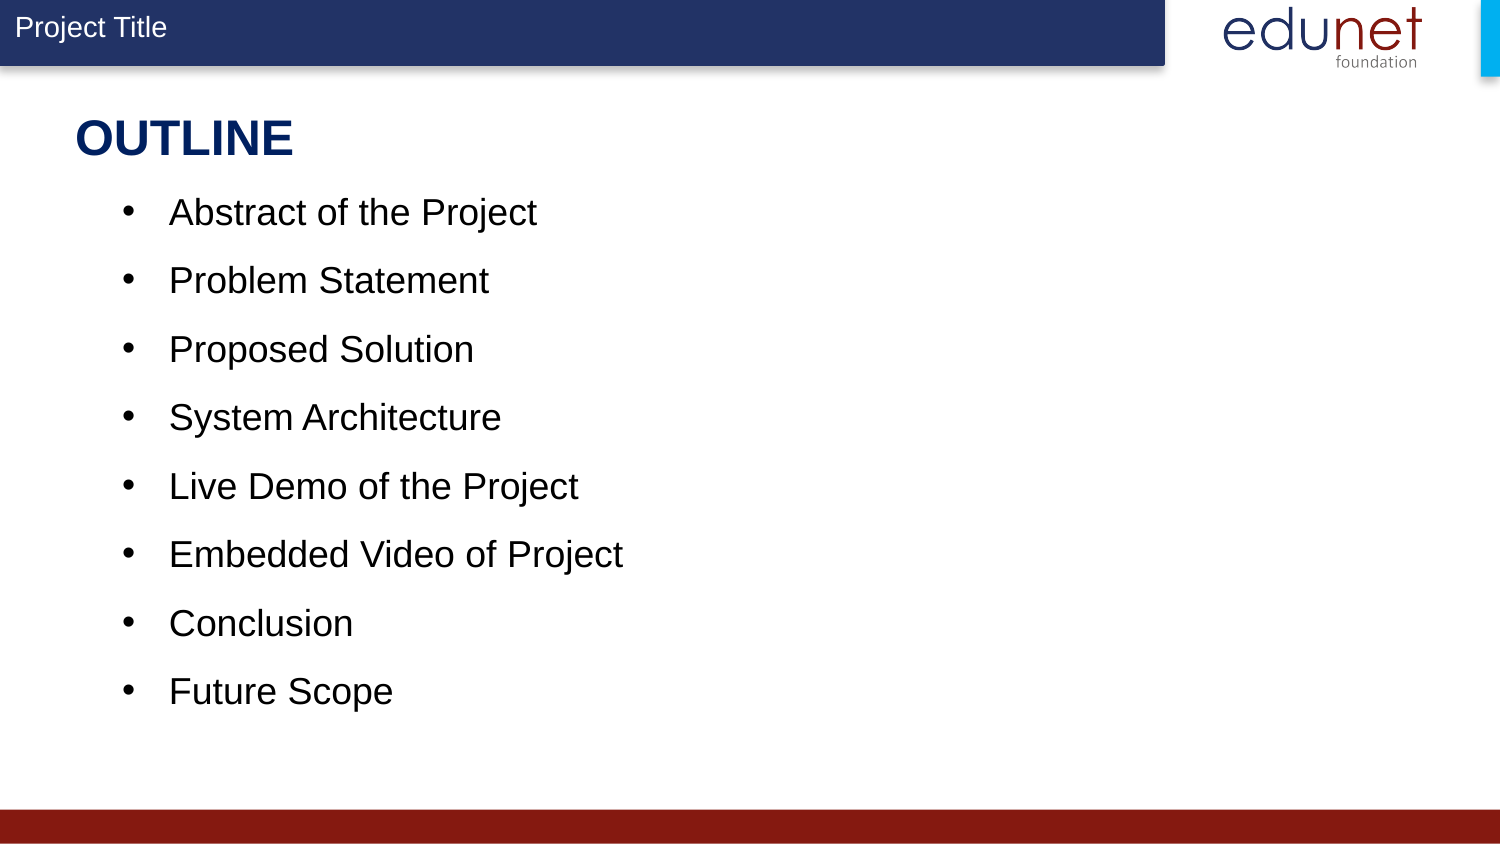

OUTLINE
Abstract of the Project
Problem Statement
Proposed Solution
System Architecture
Live Demo of the Project
Embedded Video of Project
Conclusion
Future Scope